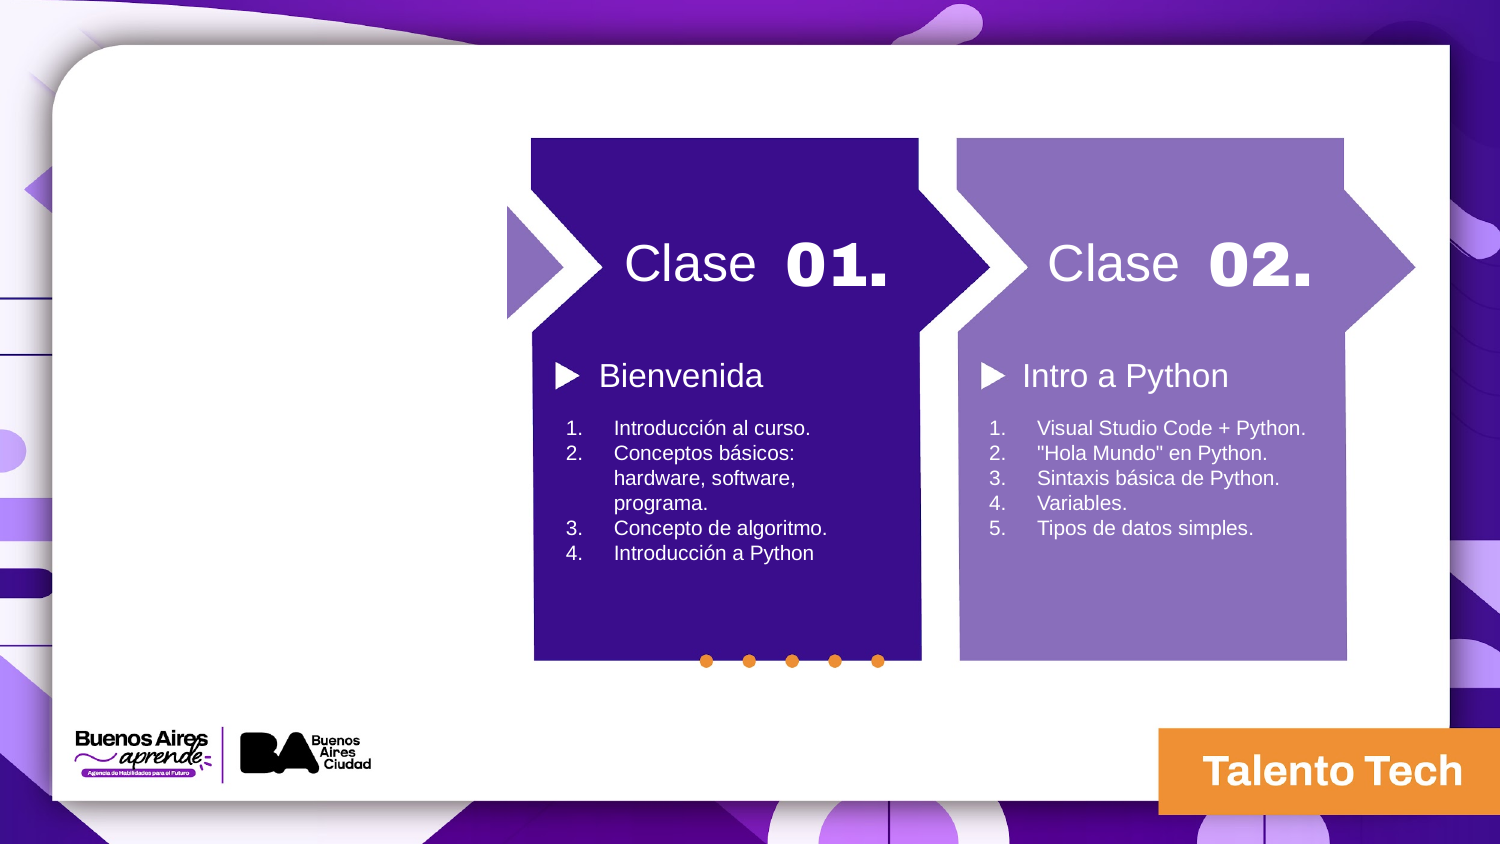

01.
02.
Clase
Clase
Bienvenida
Intro a Python
Introducción al curso.
Conceptos básicos: hardware, software, programa.
Concepto de algoritmo.
Introducción a Python
Visual Studio Code + Python.
"Hola Mundo" en Python.
Sintaxis básica de Python.
Variables.
Tipos de datos simples.